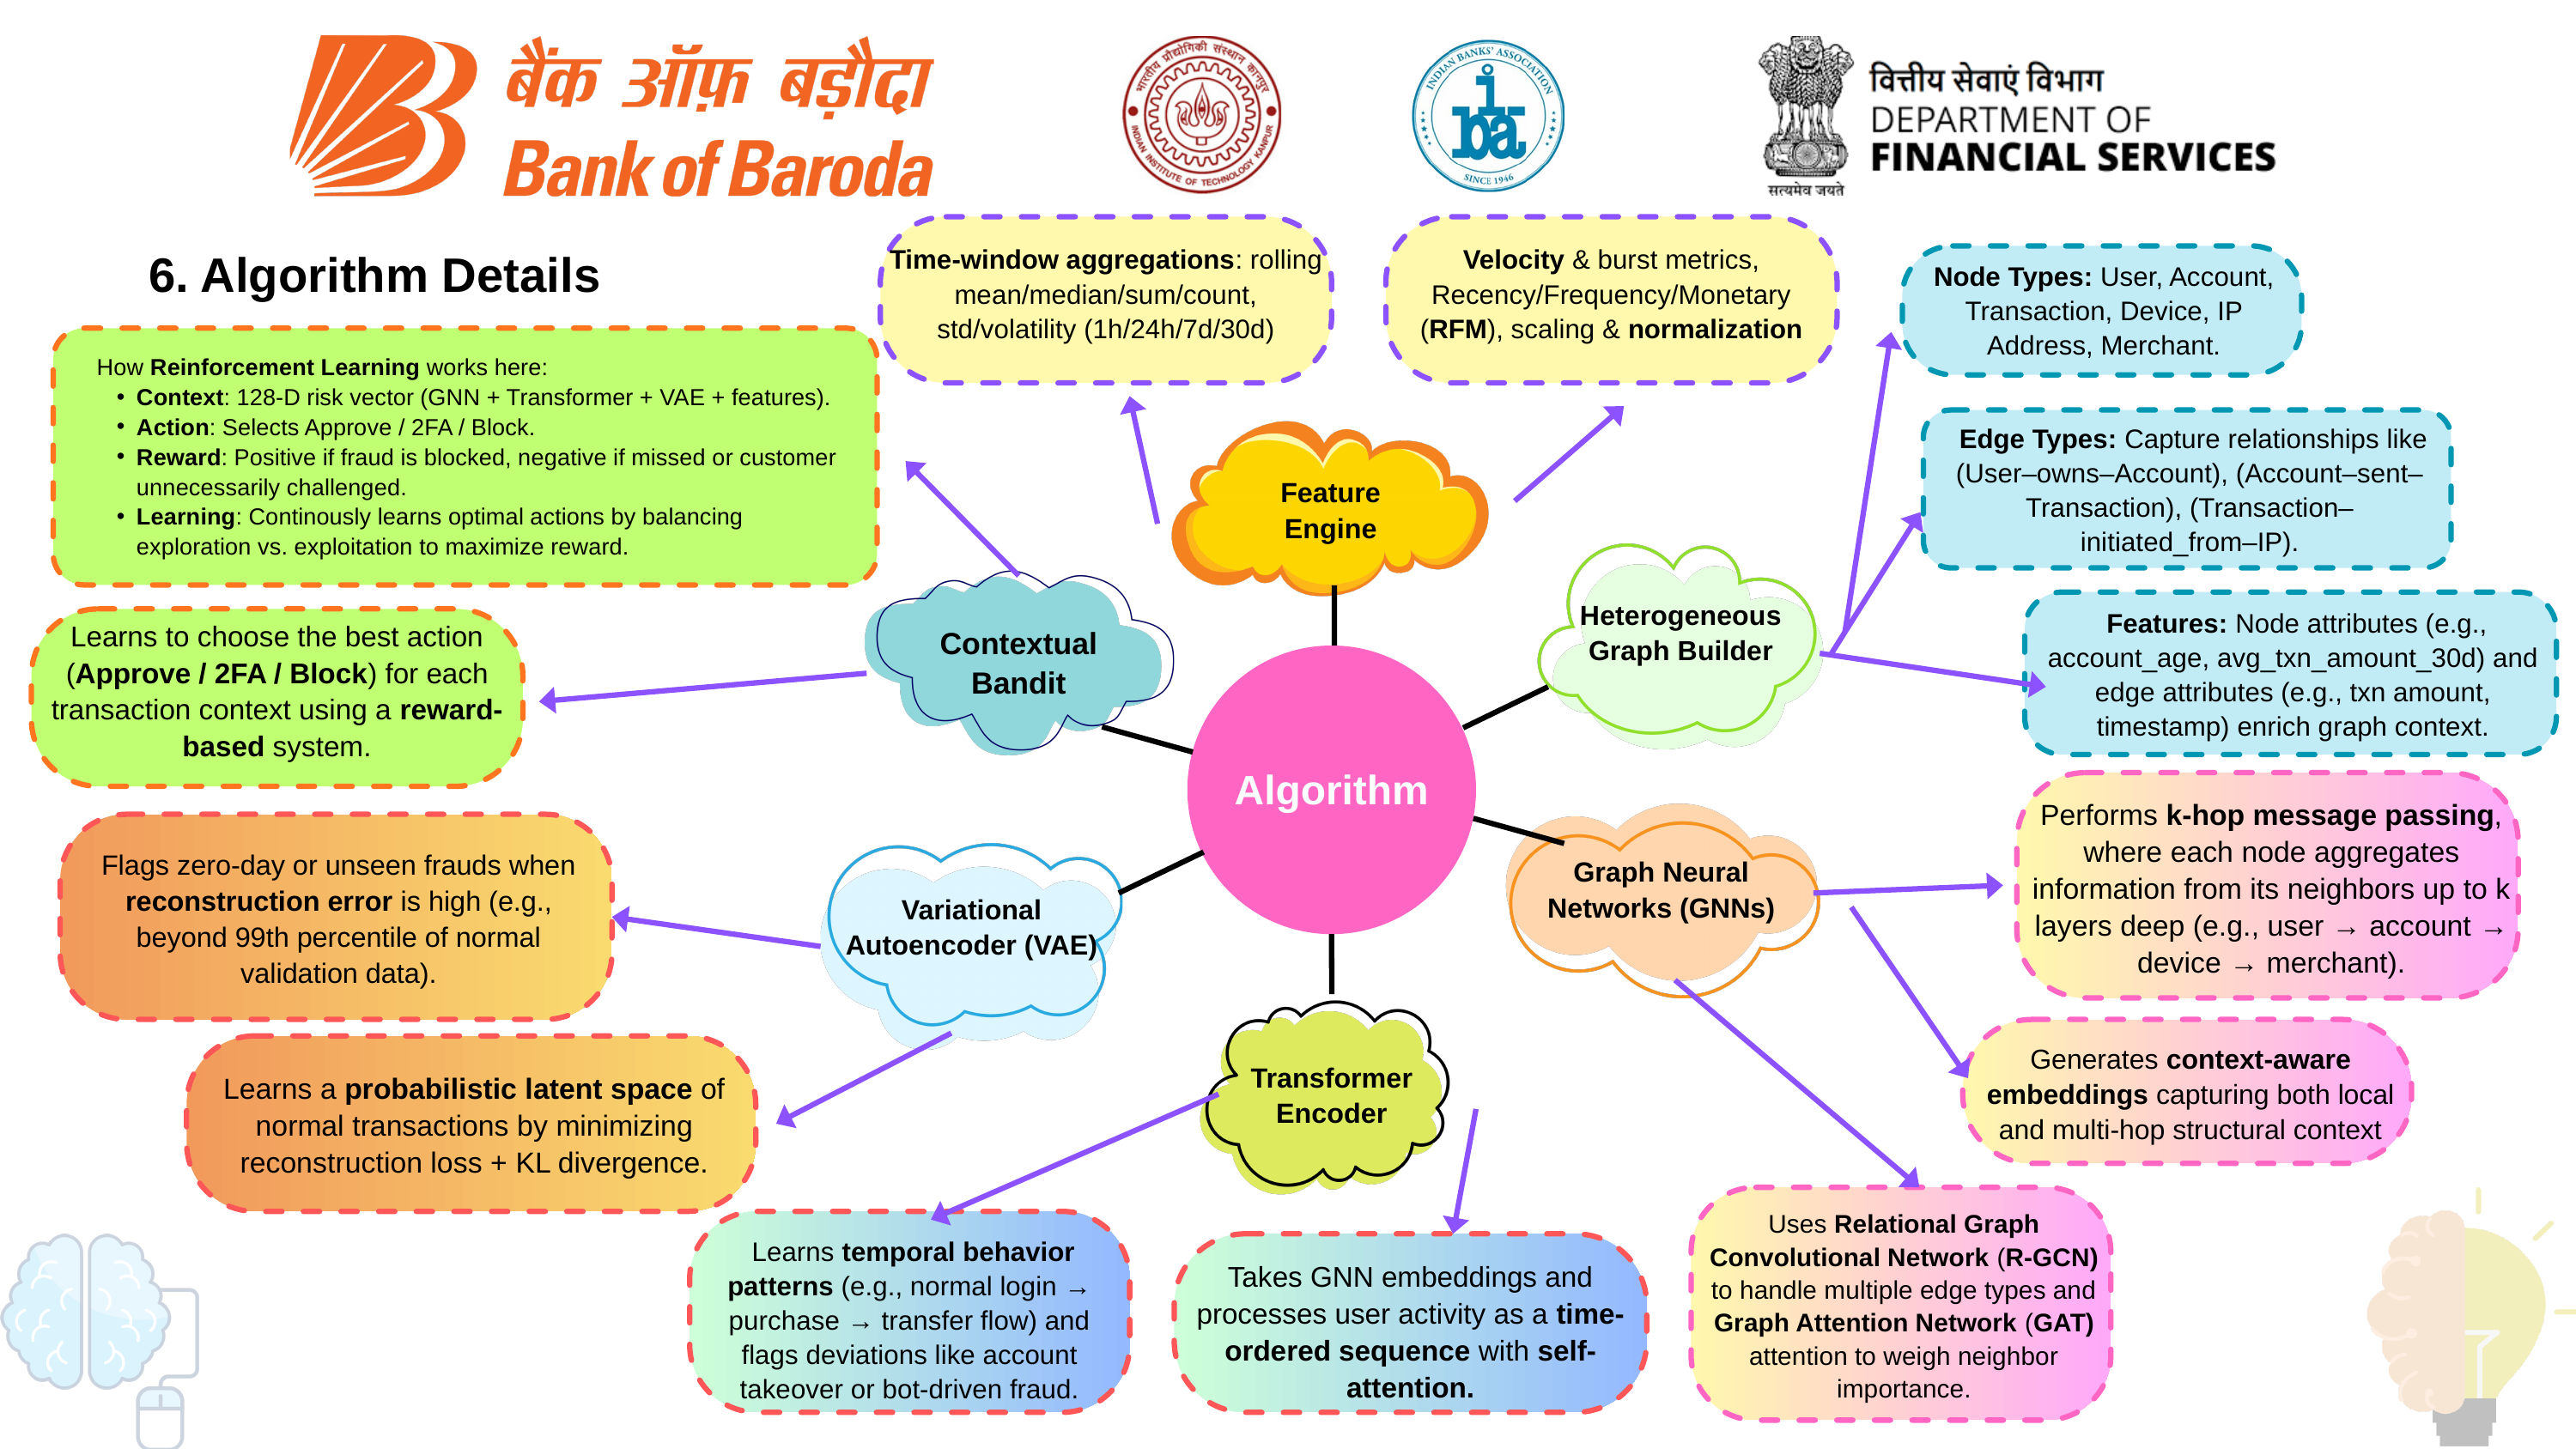

Time-window aggregations: rolling mean/median/sum/count, std/volatility (1h/24h/7d/30d)

Velocity & burst metrics, Recency/Frequency/Monetary (RFM), scaling & normalization
6. Algorithm Details

Node Types: User, Account, Transaction, Device, IP Address, Merchant.

How Reinforcement Learning works here:
Context: 128-D risk vector (GNN + Transformer + VAE + features).
Action: Selects Approve / 2FA / Block.
Reward: Positive if fraud is blocked, negative if missed or customer unnecessarily challenged.
Learning: Continously learns optimal actions by balancing exploration vs. exploitation to maximize reward.

Feature Engine

 Edge Types: Capture relationships like (User–owns–Account), (Account–sent–Transaction), (Transaction–initiated_from–IP).

Heterogeneous Graph Builder

Contextual Bandit

 Features: Node attributes (e.g., account_age, avg_txn_amount_30d) and edge attributes (e.g., txn amount, timestamp) enrich graph context.

Learns to choose the best action (Approve / 2FA / Block) for each transaction context using a reward-based system.

Algorithm

Performs k-hop message passing, where each node aggregates information from its neighbors up to k layers deep (e.g., user → account → device → merchant).

Graph Neural Networks (GNNs)

Flags zero-day or unseen frauds when reconstruction error is high (e.g., beyond 99th percentile of normal validation data).

Variational Autoencoder (VAE)

Transformer Encoder

Generates context-aware embeddings capturing both local and multi-hop structural context

Learns a probabilistic latent space of normal transactions by minimizing reconstruction loss + KL divergence.

Uses Relational Graph Convolutional Network (R-GCN) to handle multiple edge types and Graph Attention Network (GAT) attention to weigh neighbor importance.

 Learns temporal behavior patterns (e.g., normal login → purchase → transfer flow) and flags deviations like account takeover or bot-driven fraud.

Takes GNN embeddings and processes user activity as a time-ordered sequence with self-attention.